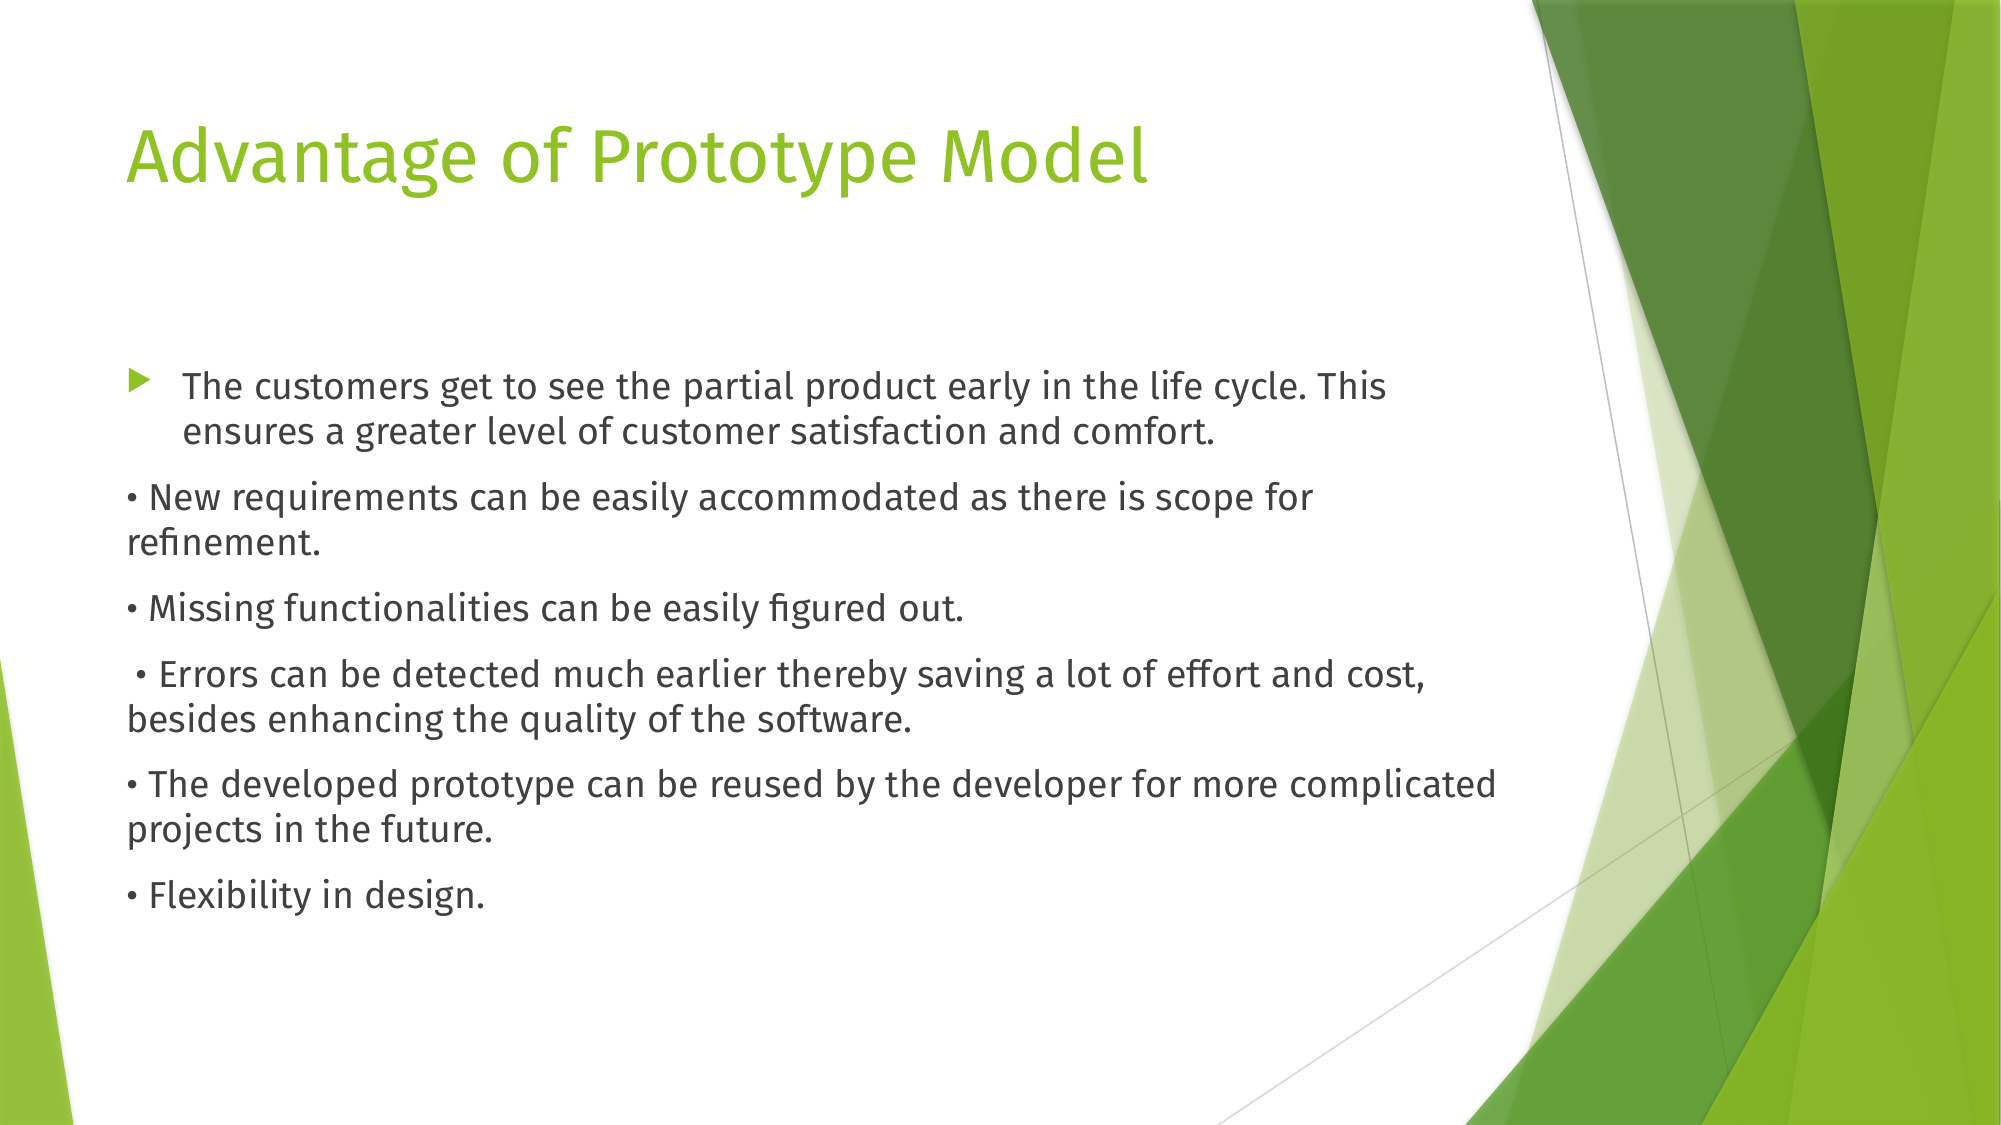

# Advantage of Prototype Model
The customers get to see the partial product early in the life cycle. This ensures a greater level of customer satisfaction and comfort.
• New requirements can be easily accommodated as there is scope for refinement.
• Missing functionalities can be easily figured out.
 • Errors can be detected much earlier thereby saving a lot of effort and cost, besides enhancing the quality of the software.
• The developed prototype can be reused by the developer for more complicated projects in the future.
• Flexibility in design.